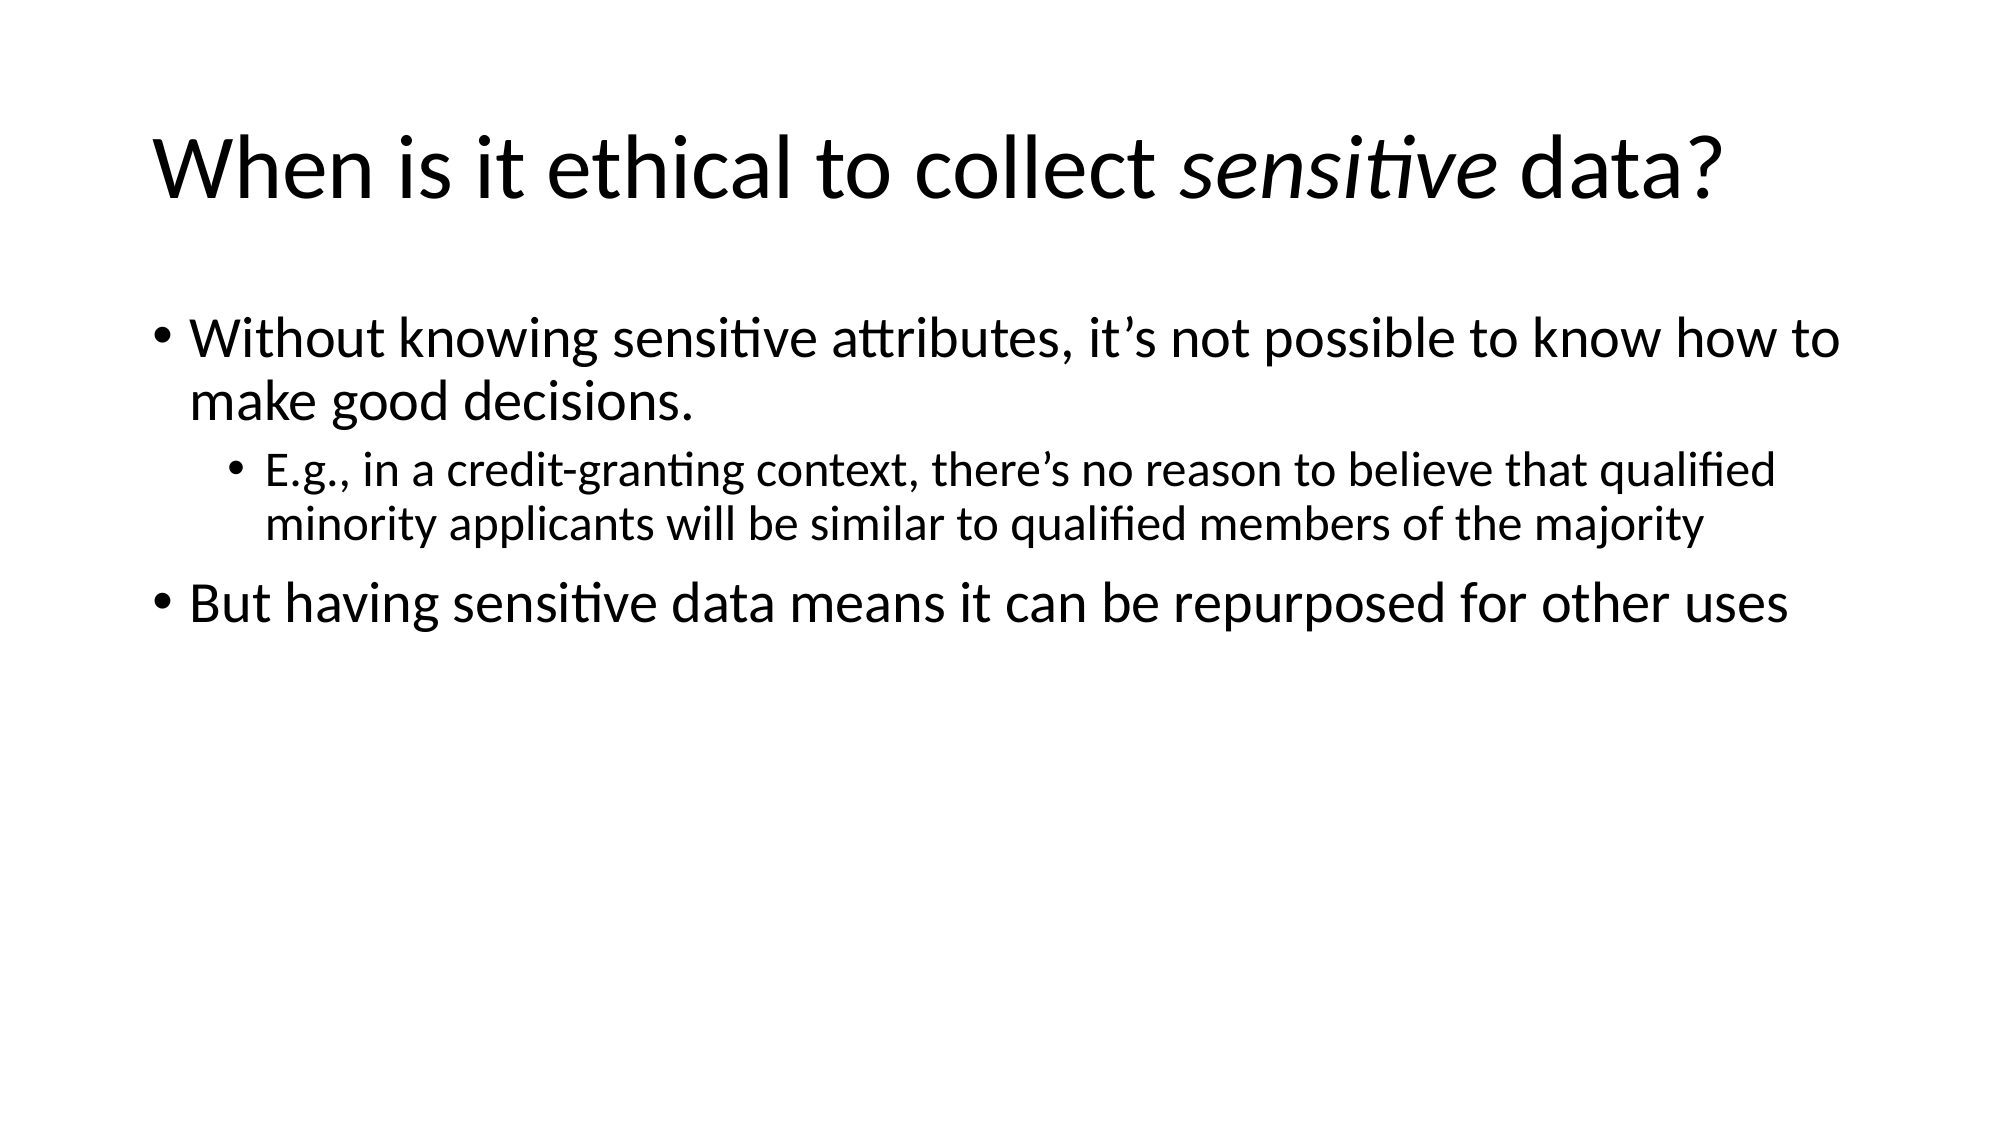

# When is it ethical to collect sensitive data?
Without knowing sensitive attributes, it’s not possible to know how to make good decisions.
E.g., in a credit-granting context, there’s no reason to believe that qualified minority applicants will be similar to qualified members of the majority
But having sensitive data means it can be repurposed for other uses